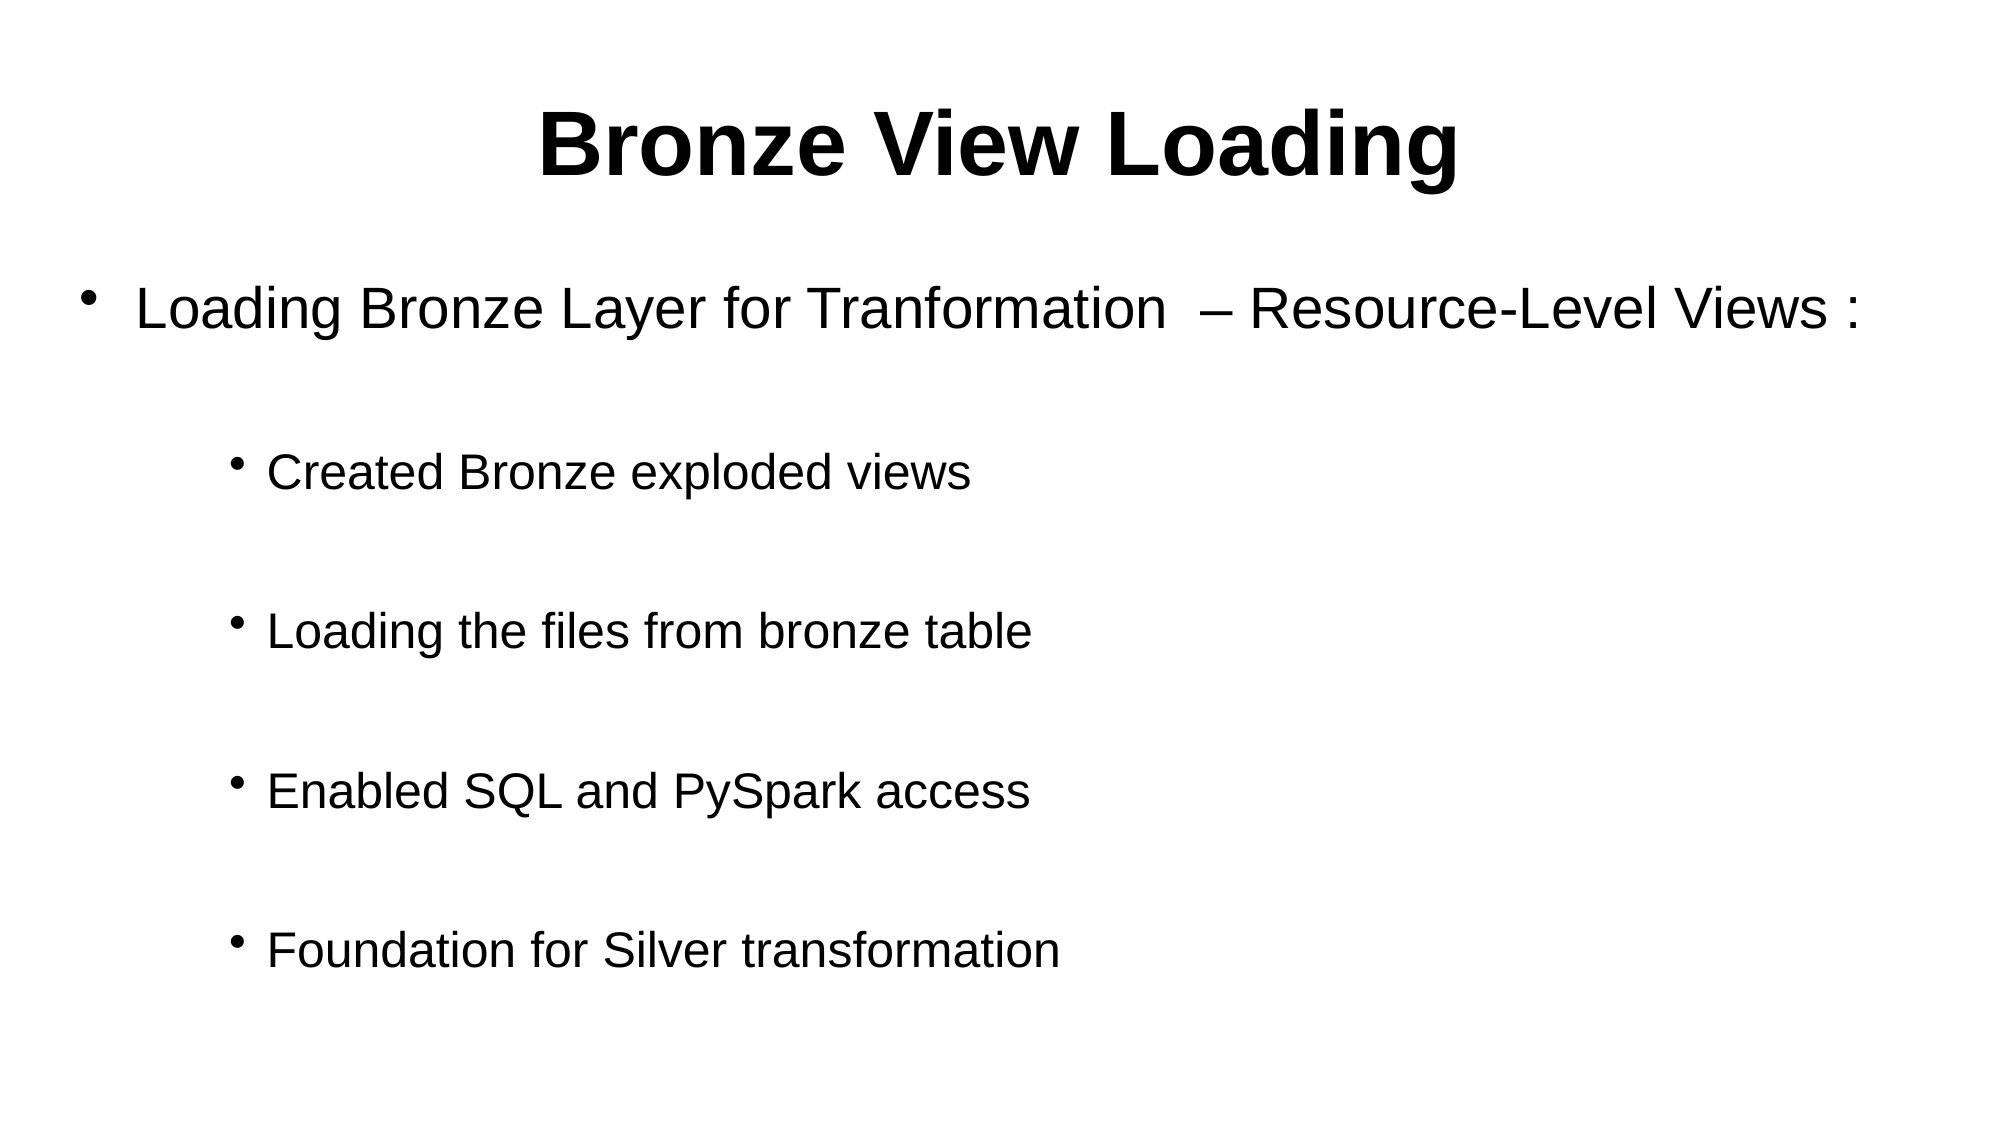

# Bronze View Loading
Loading Bronze Layer for Tranformation  – Resource-Level Views :

Created Bronze exploded views

Loading the files from bronze table

Enabled SQL and PySpark access

Foundation for Silver transformation